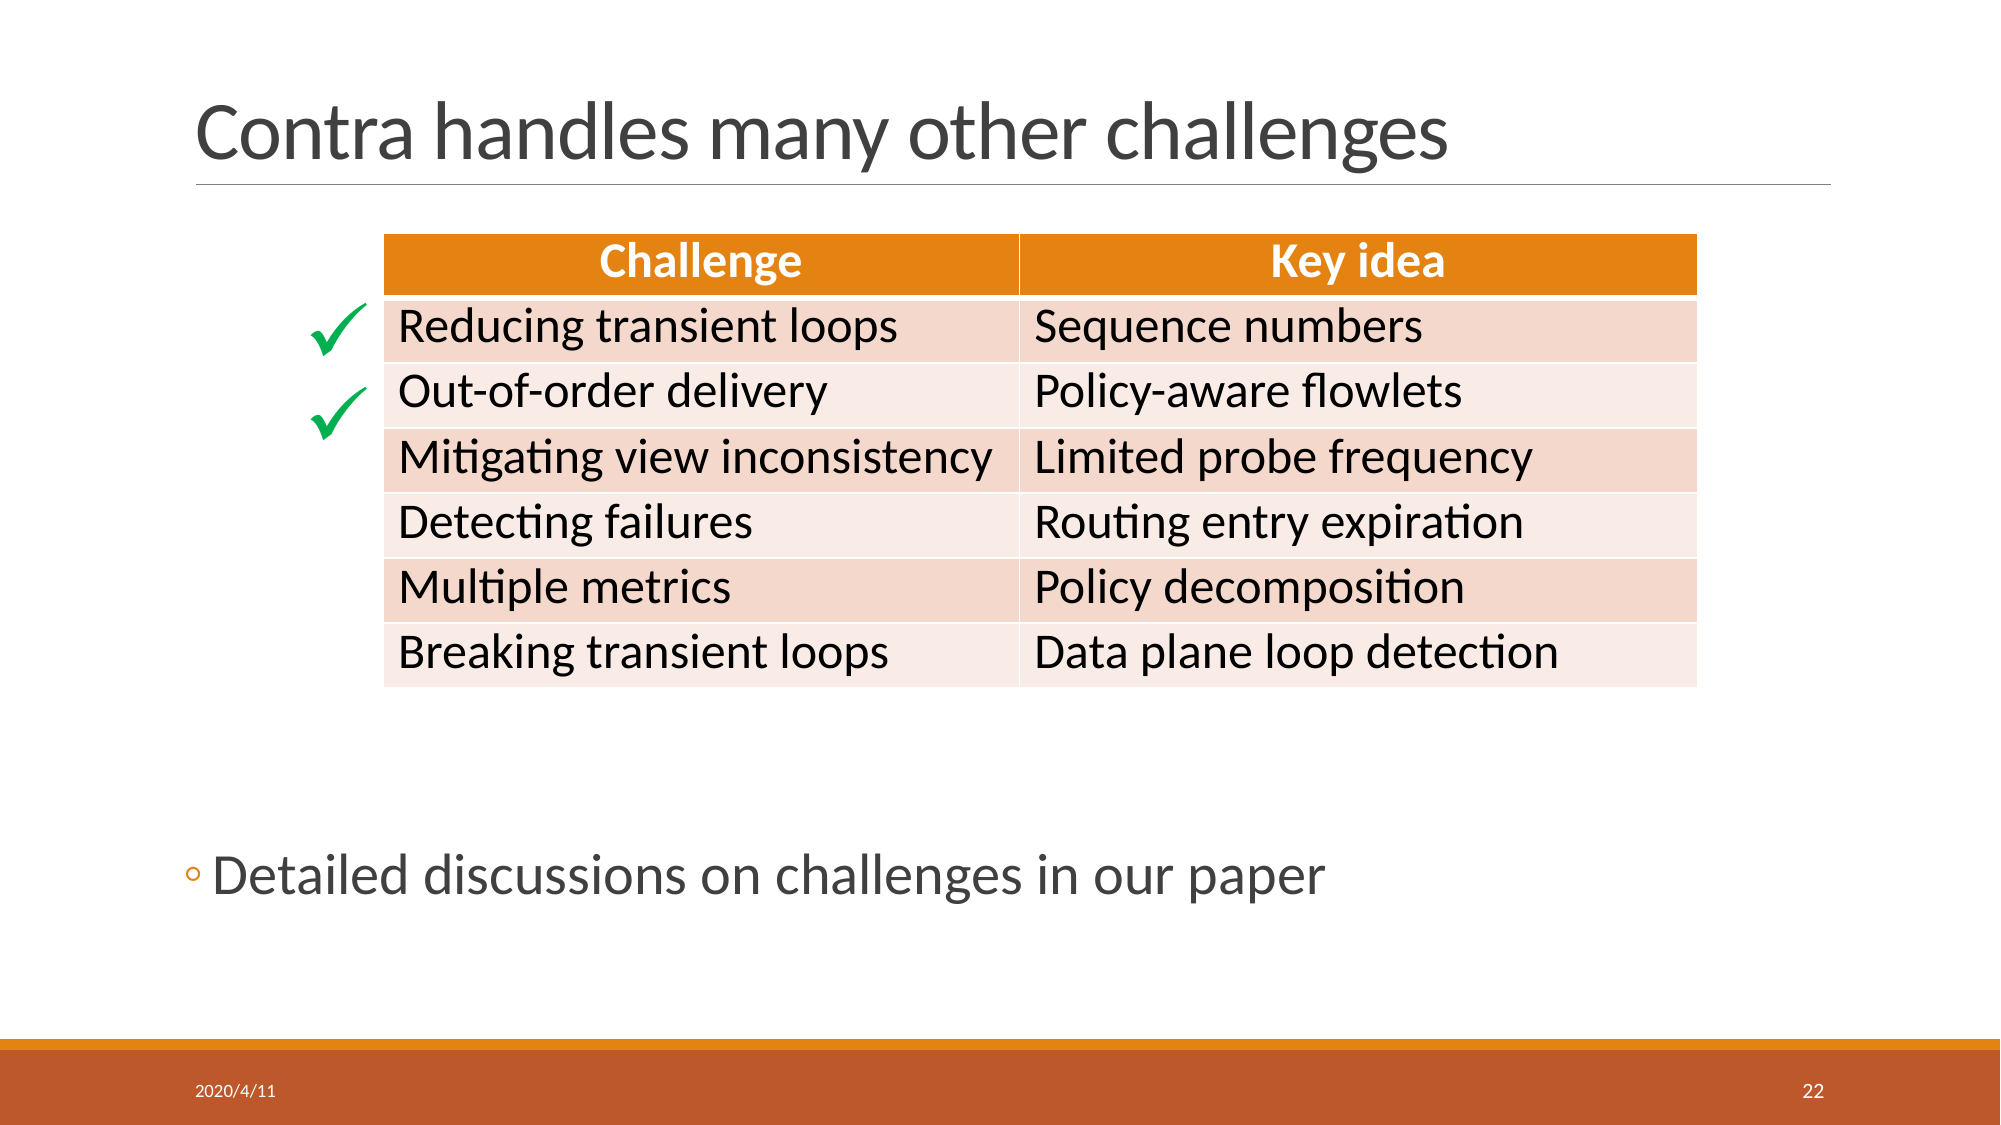

# Contra handles many other challenges
| Challenge | Key idea |
| --- | --- |
| Reducing transient loops | Sequence numbers |
| Out-of-order delivery | Policy-aware flowlets |
| Mitigating view inconsistency | Limited probe frequency |
| Detecting failures | Routing entry expiration |
| Multiple metrics | Policy decomposition |
| Breaking transient loops | Data plane loop detection |

Detailed discussions on challenges in our paper

2020/4/11
22